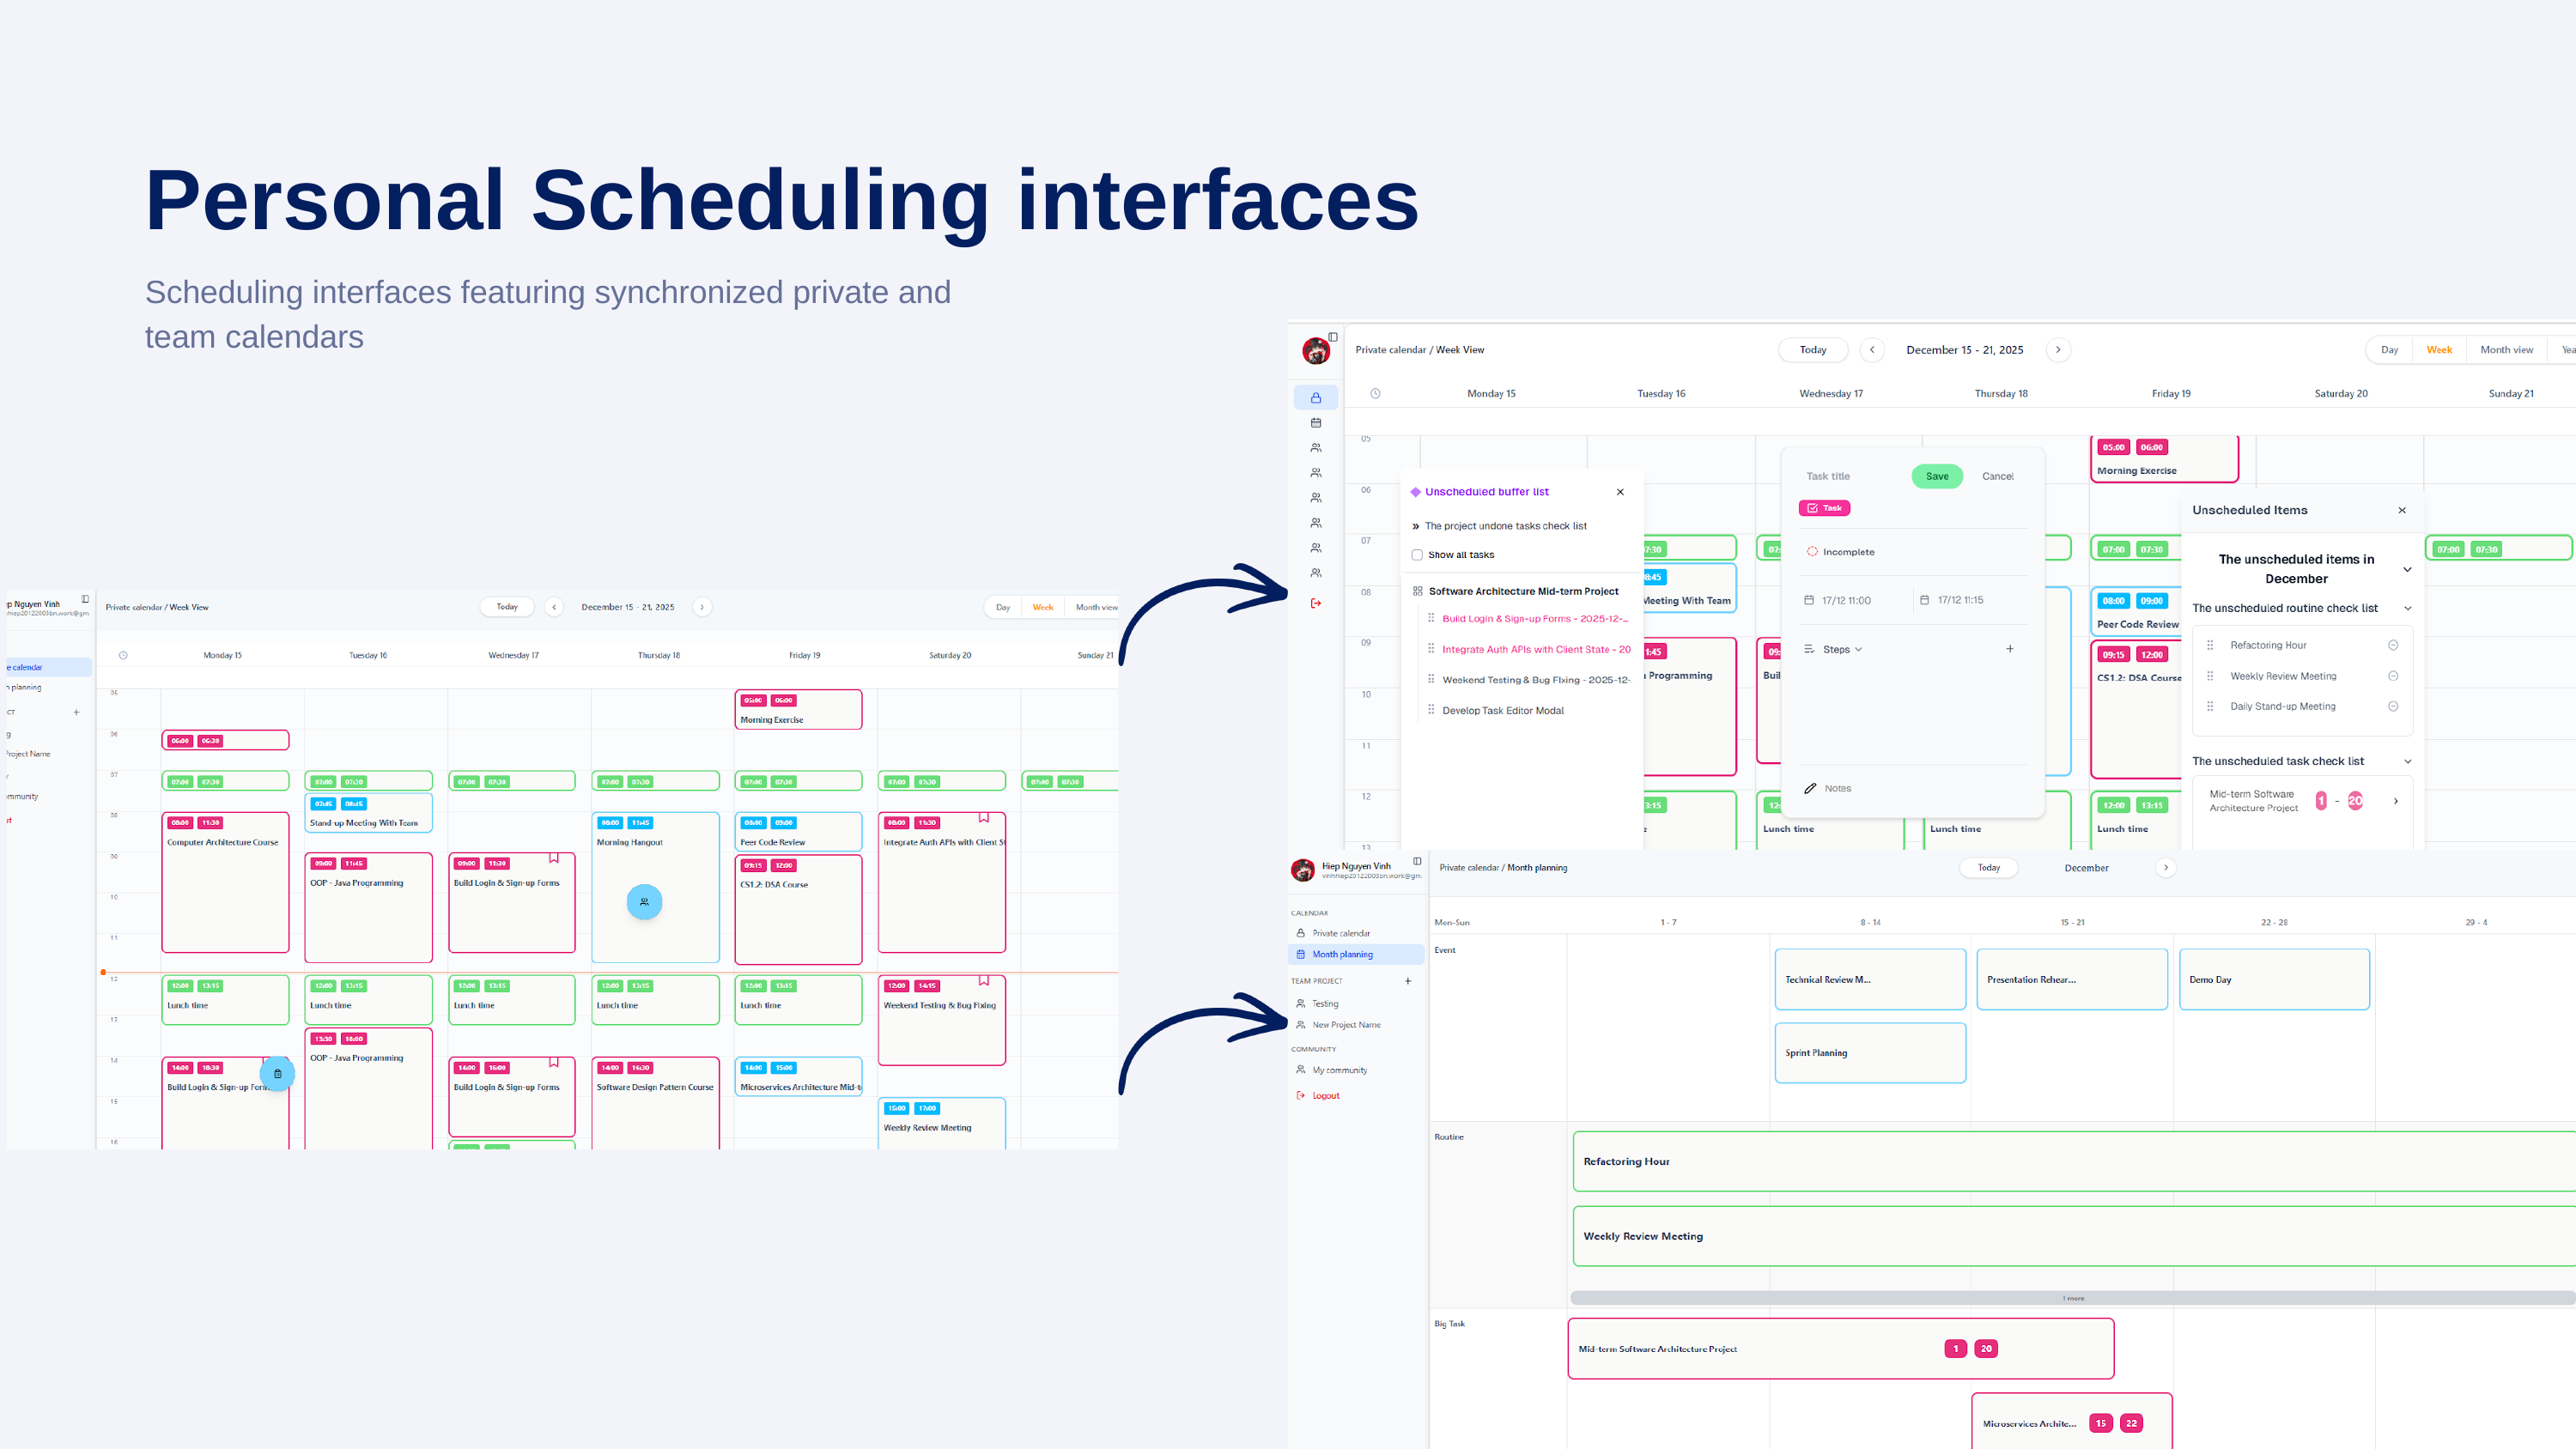

Personal Scheduling interfaces
Scheduling interfaces featuring synchronized private and team calendars